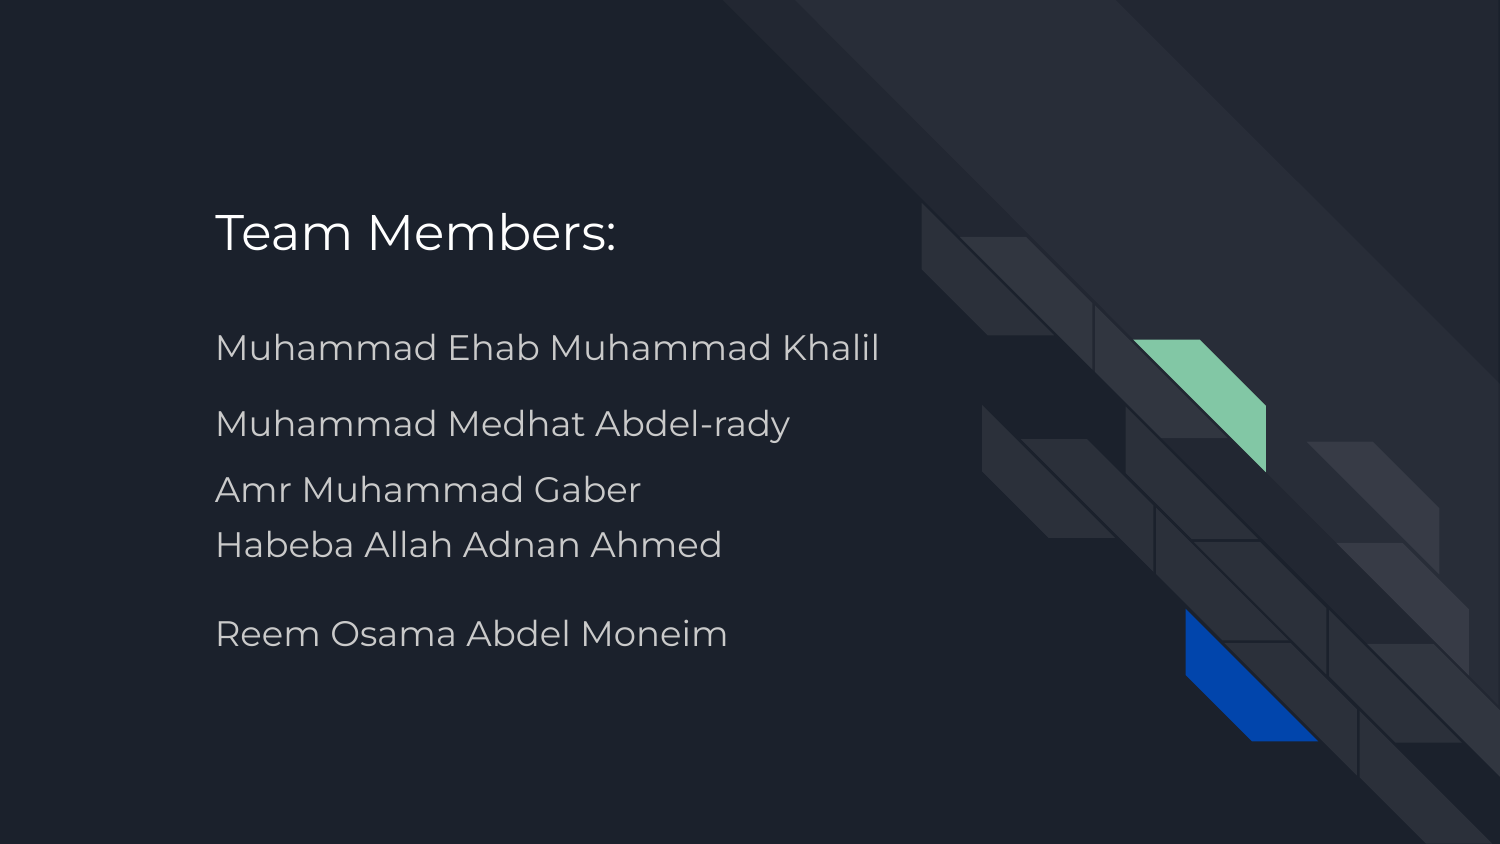

# Team Members:
Muhammad Ehab Muhammad Khalil
Muhammad Medhat Abdel-rady
Amr Muhammad Gaber
Habeba Allah Adnan Ahmed
Reem Osama Abdel Moneim